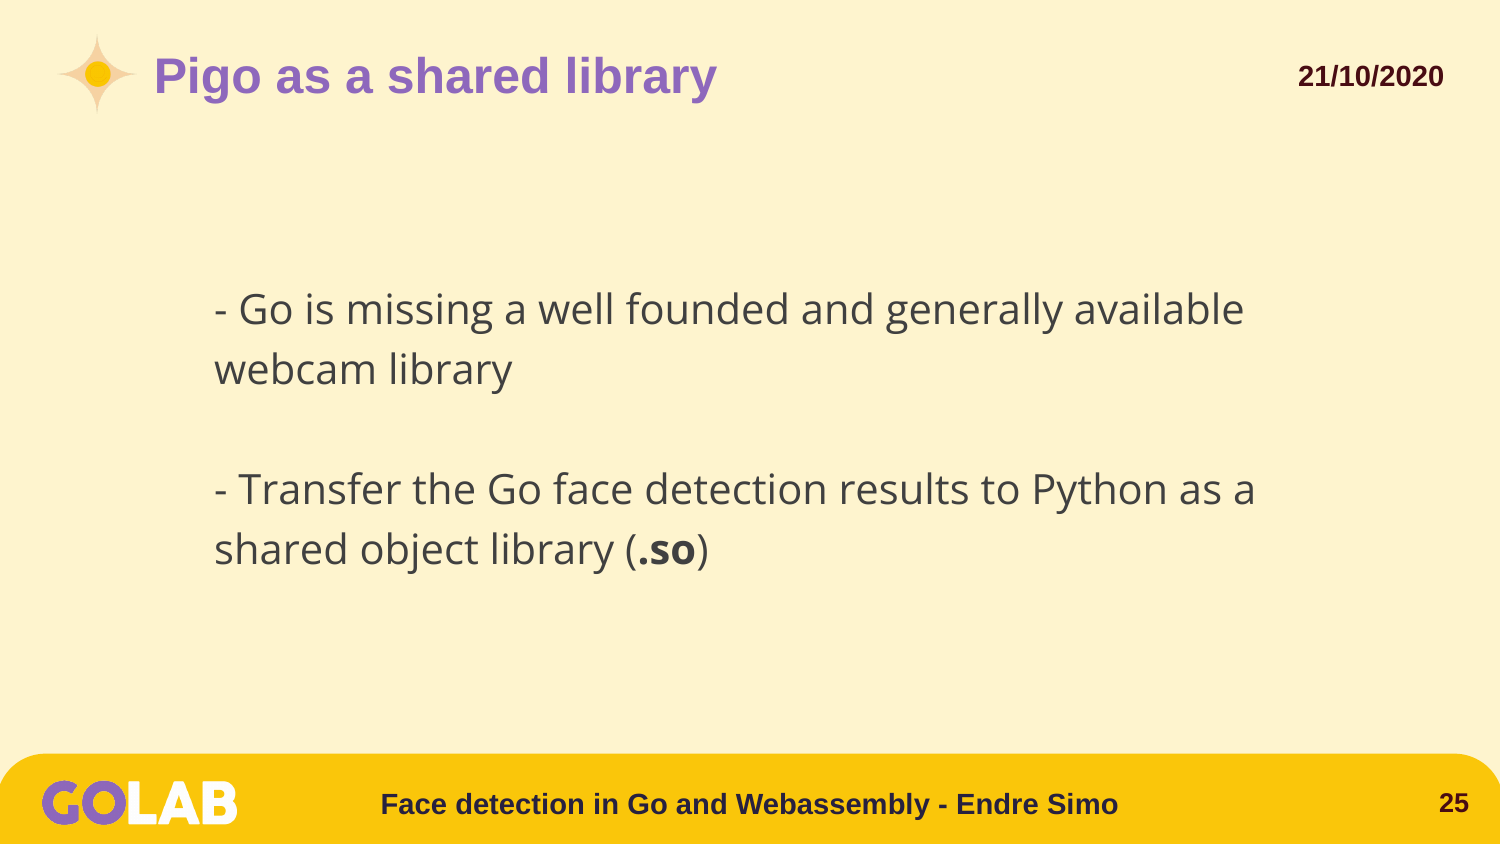

# Pigo as a shared library
- Go is missing a well founded and generally available webcam library

- Transfer the Go face detection results to Python as a shared object library (.so)